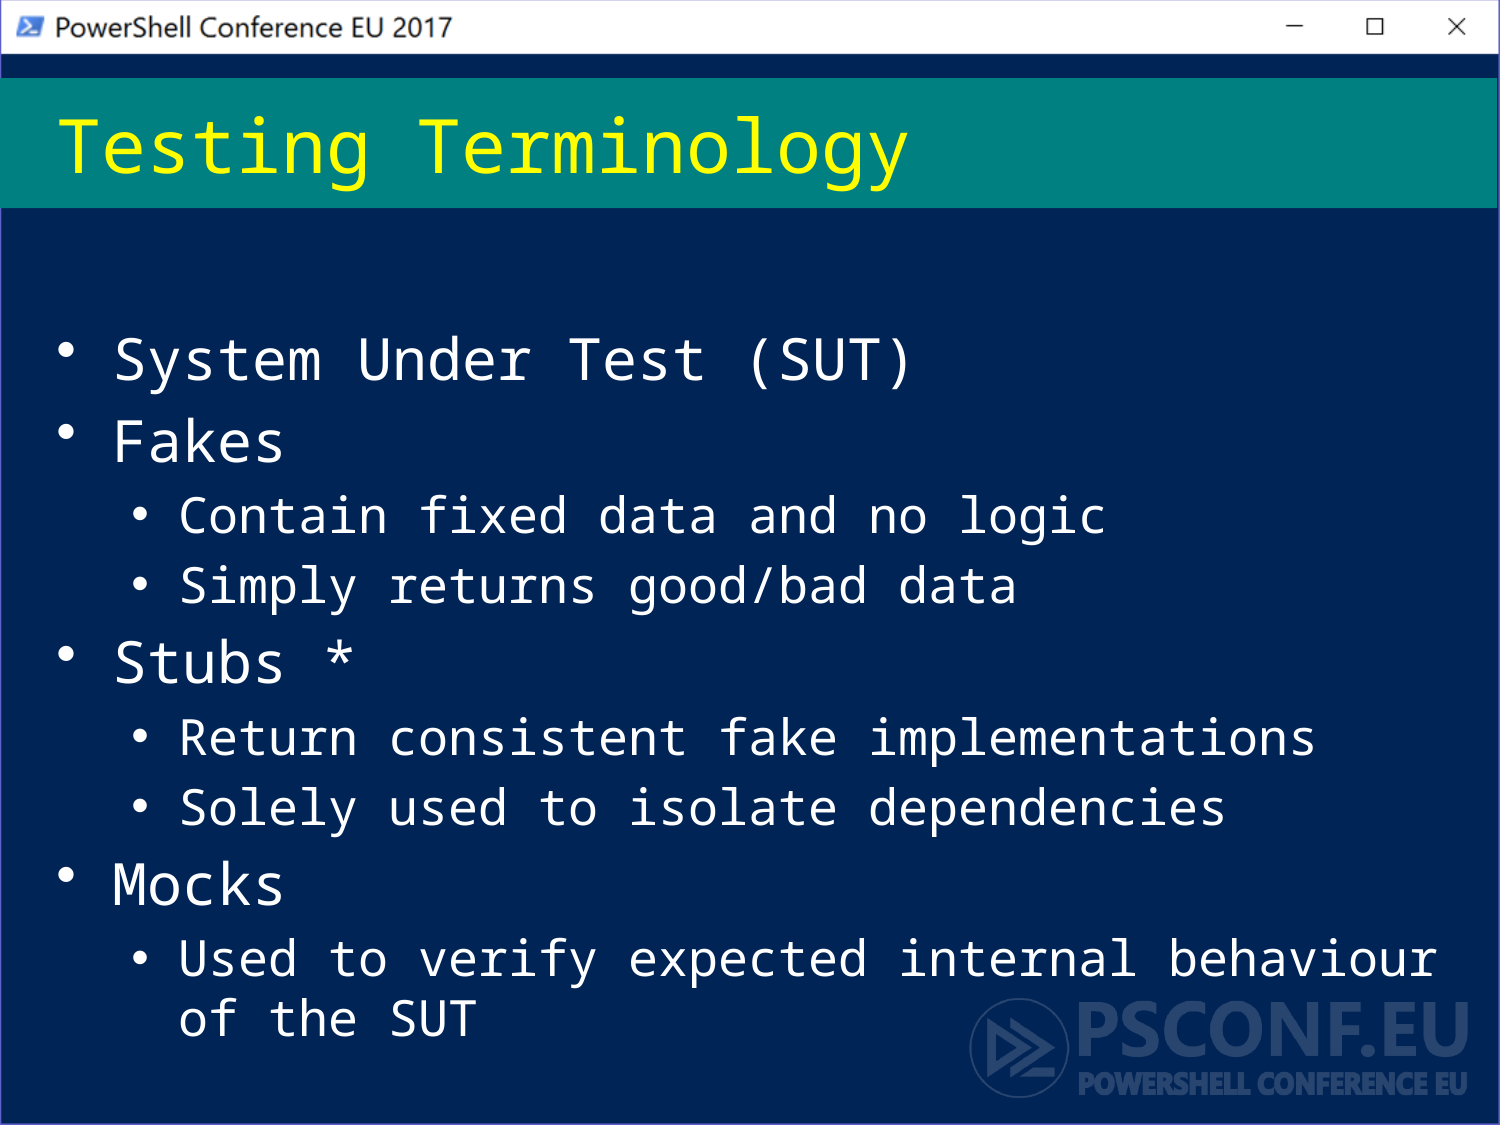

# Testing Terminology
System Under Test (SUT)
Fakes
Contain fixed data and no logic
Simply returns good/bad data
Stubs *
Return consistent fake implementations
Solely used to isolate dependencies
Mocks
Used to verify expected internal behaviour of the SUT